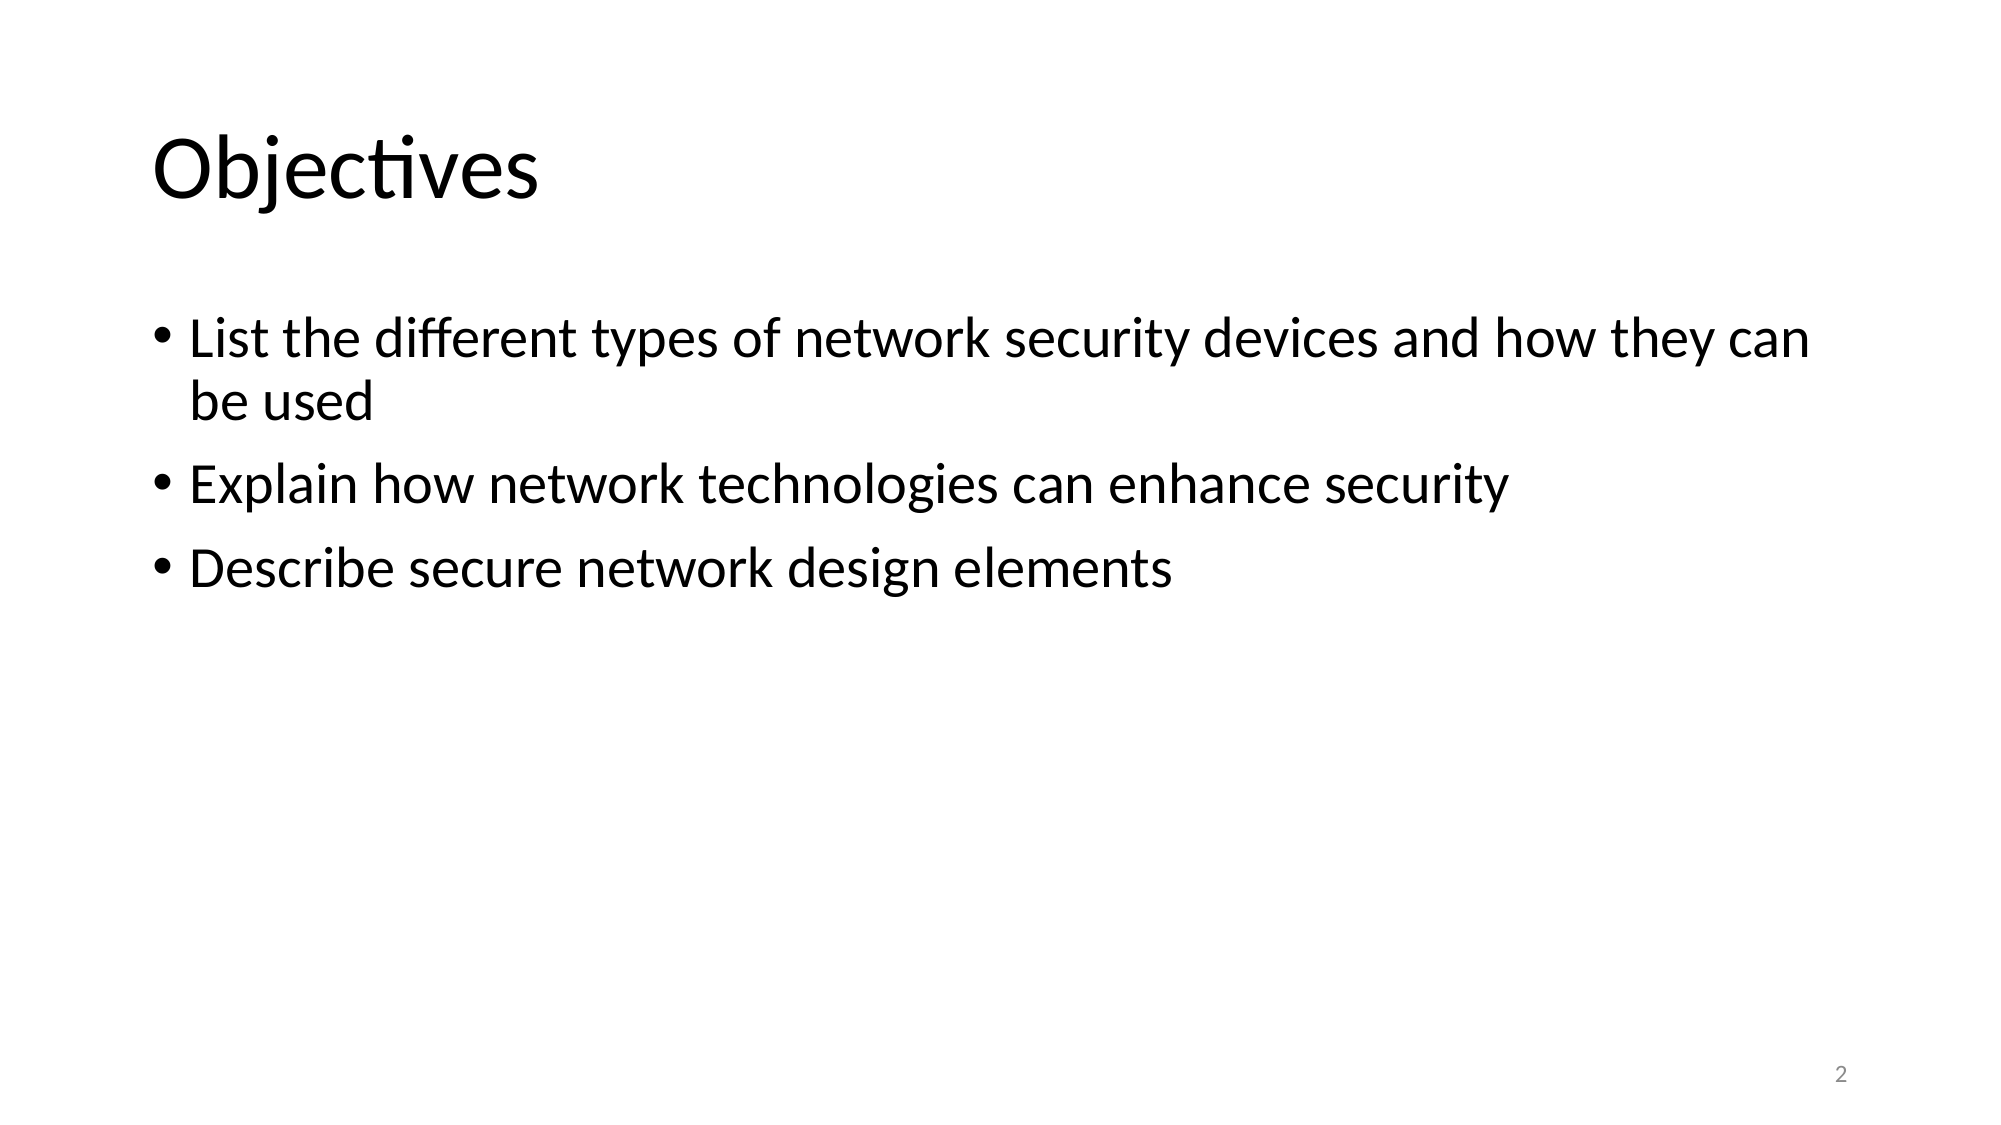

# Objectives
List the different types of network security devices and how they can be used
Explain how network technologies can enhance security
Describe secure network design elements

2